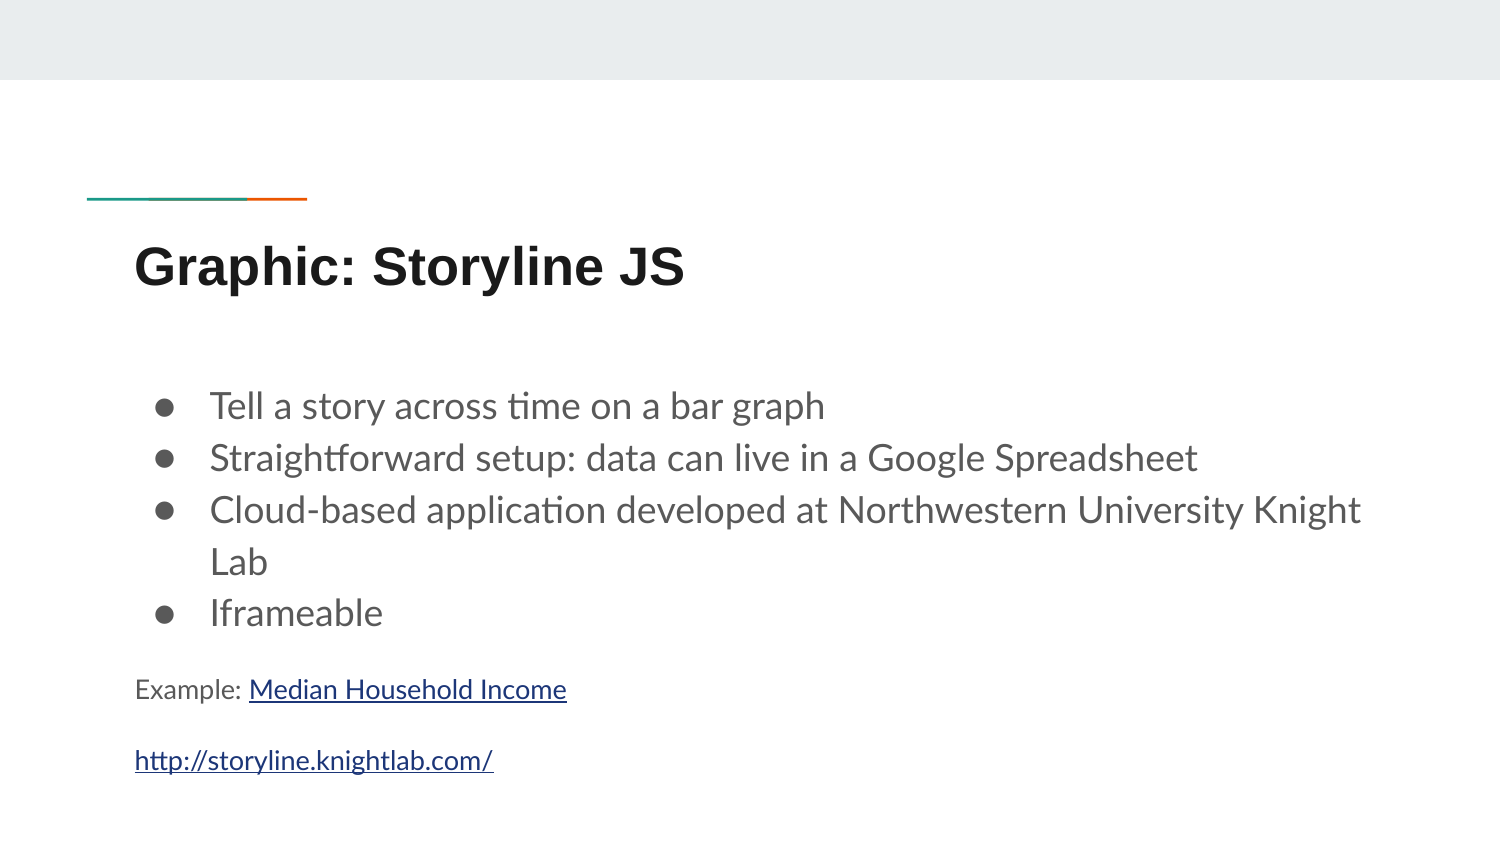

# Graphic: Storyline JS
Tell a story across time on a bar graph
Straightforward setup: data can live in a Google Spreadsheet
Cloud-based application developed at Northwestern University Knight Lab
Iframeable
Example: Median Household Income
http://storyline.knightlab.com/